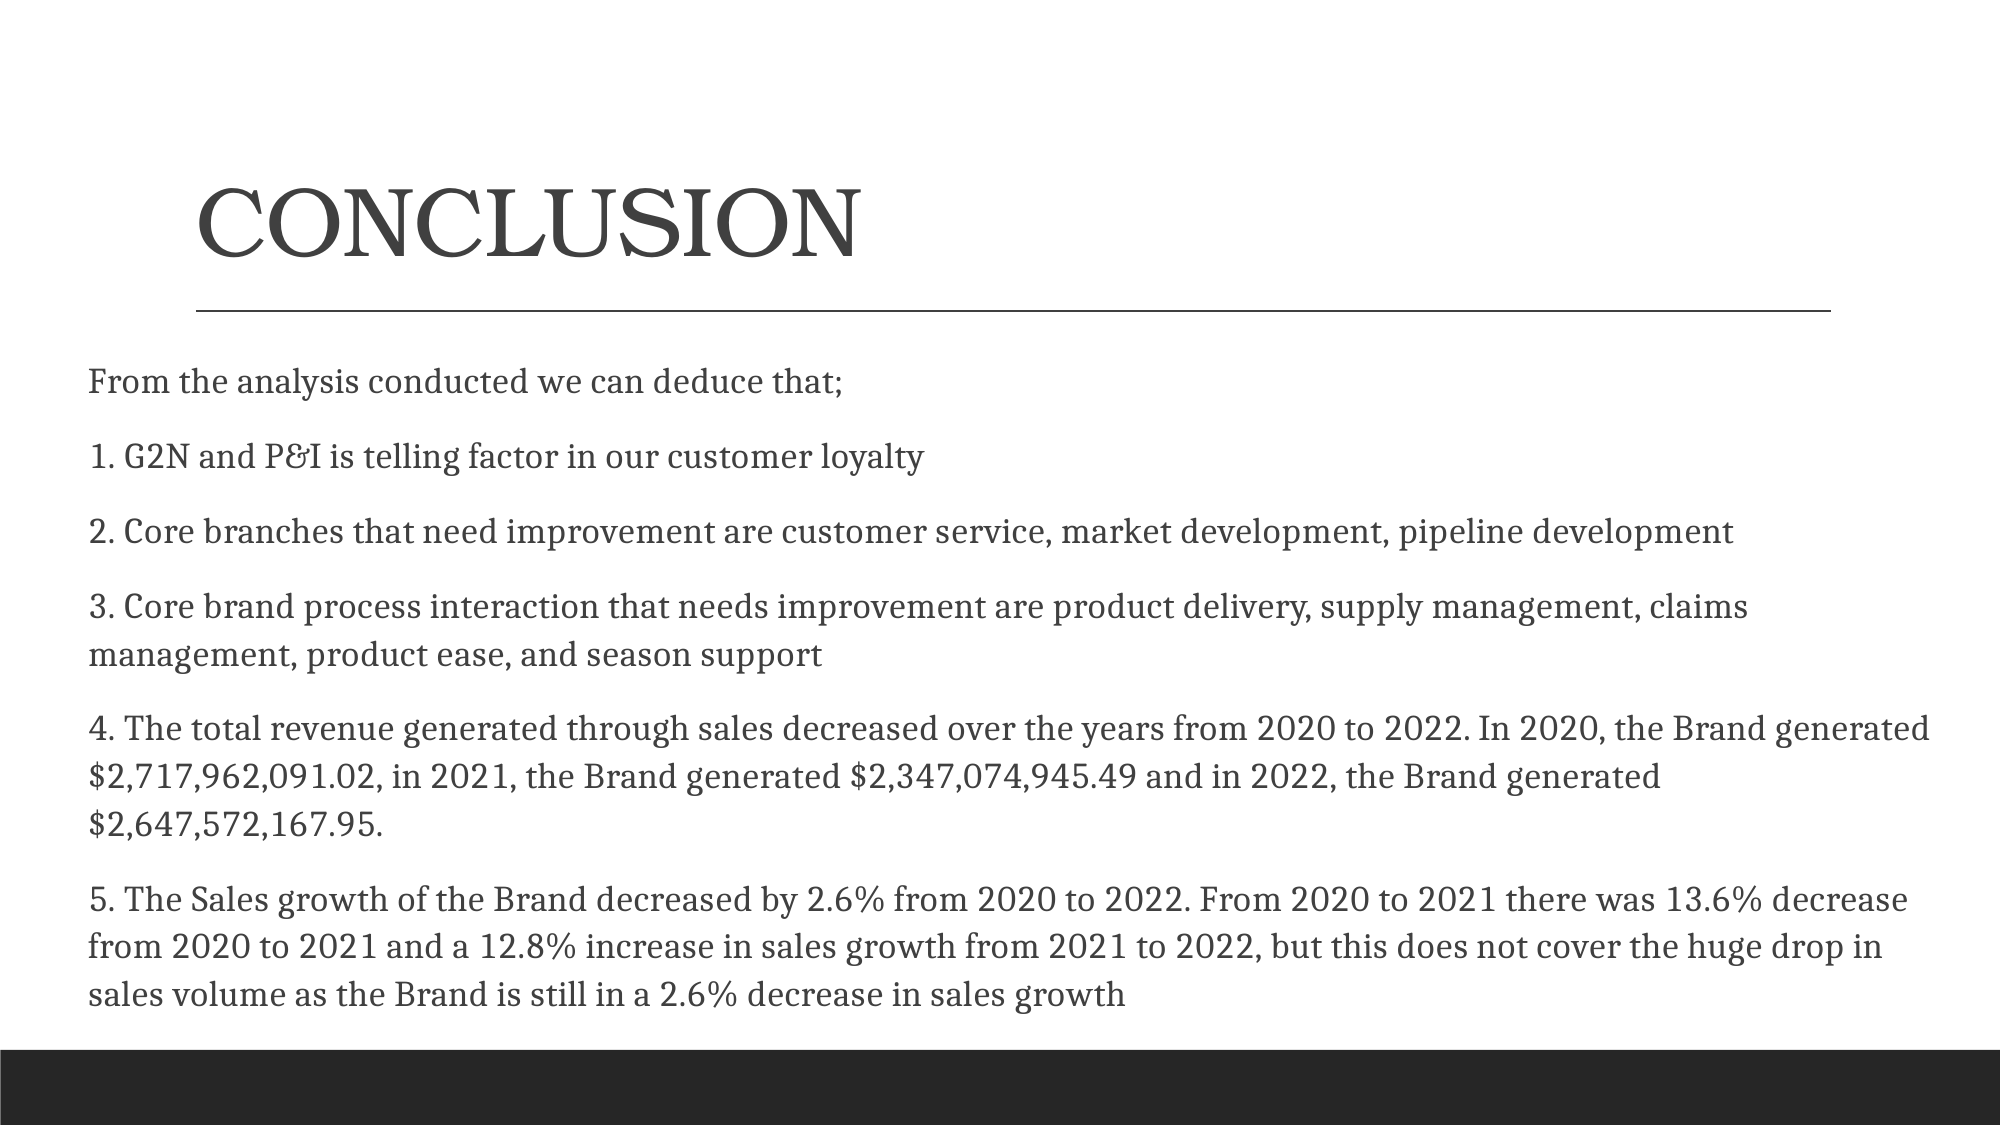

# CONCLUSION
From the analysis conducted we can deduce that;
1. G2N and P&I is telling factor in our customer loyalty
2. Core branches that need improvement are customer service, market development, pipeline development
3. Core brand process interaction that needs improvement are product delivery, supply management, claims management, product ease, and season support
4. The total revenue generated through sales decreased over the years from 2020 to 2022. In 2020, the Brand generated $2,717,962,091.02, in 2021, the Brand generated $2,347,074,945.49 and in 2022, the Brand generated $2,647,572,167.95.
5. The Sales growth of the Brand decreased by 2.6% from 2020 to 2022. From 2020 to 2021 there was 13.6% decrease from 2020 to 2021 and a 12.8% increase in sales growth from 2021 to 2022, but this does not cover the huge drop in sales volume as the Brand is still in a 2.6% decrease in sales growth